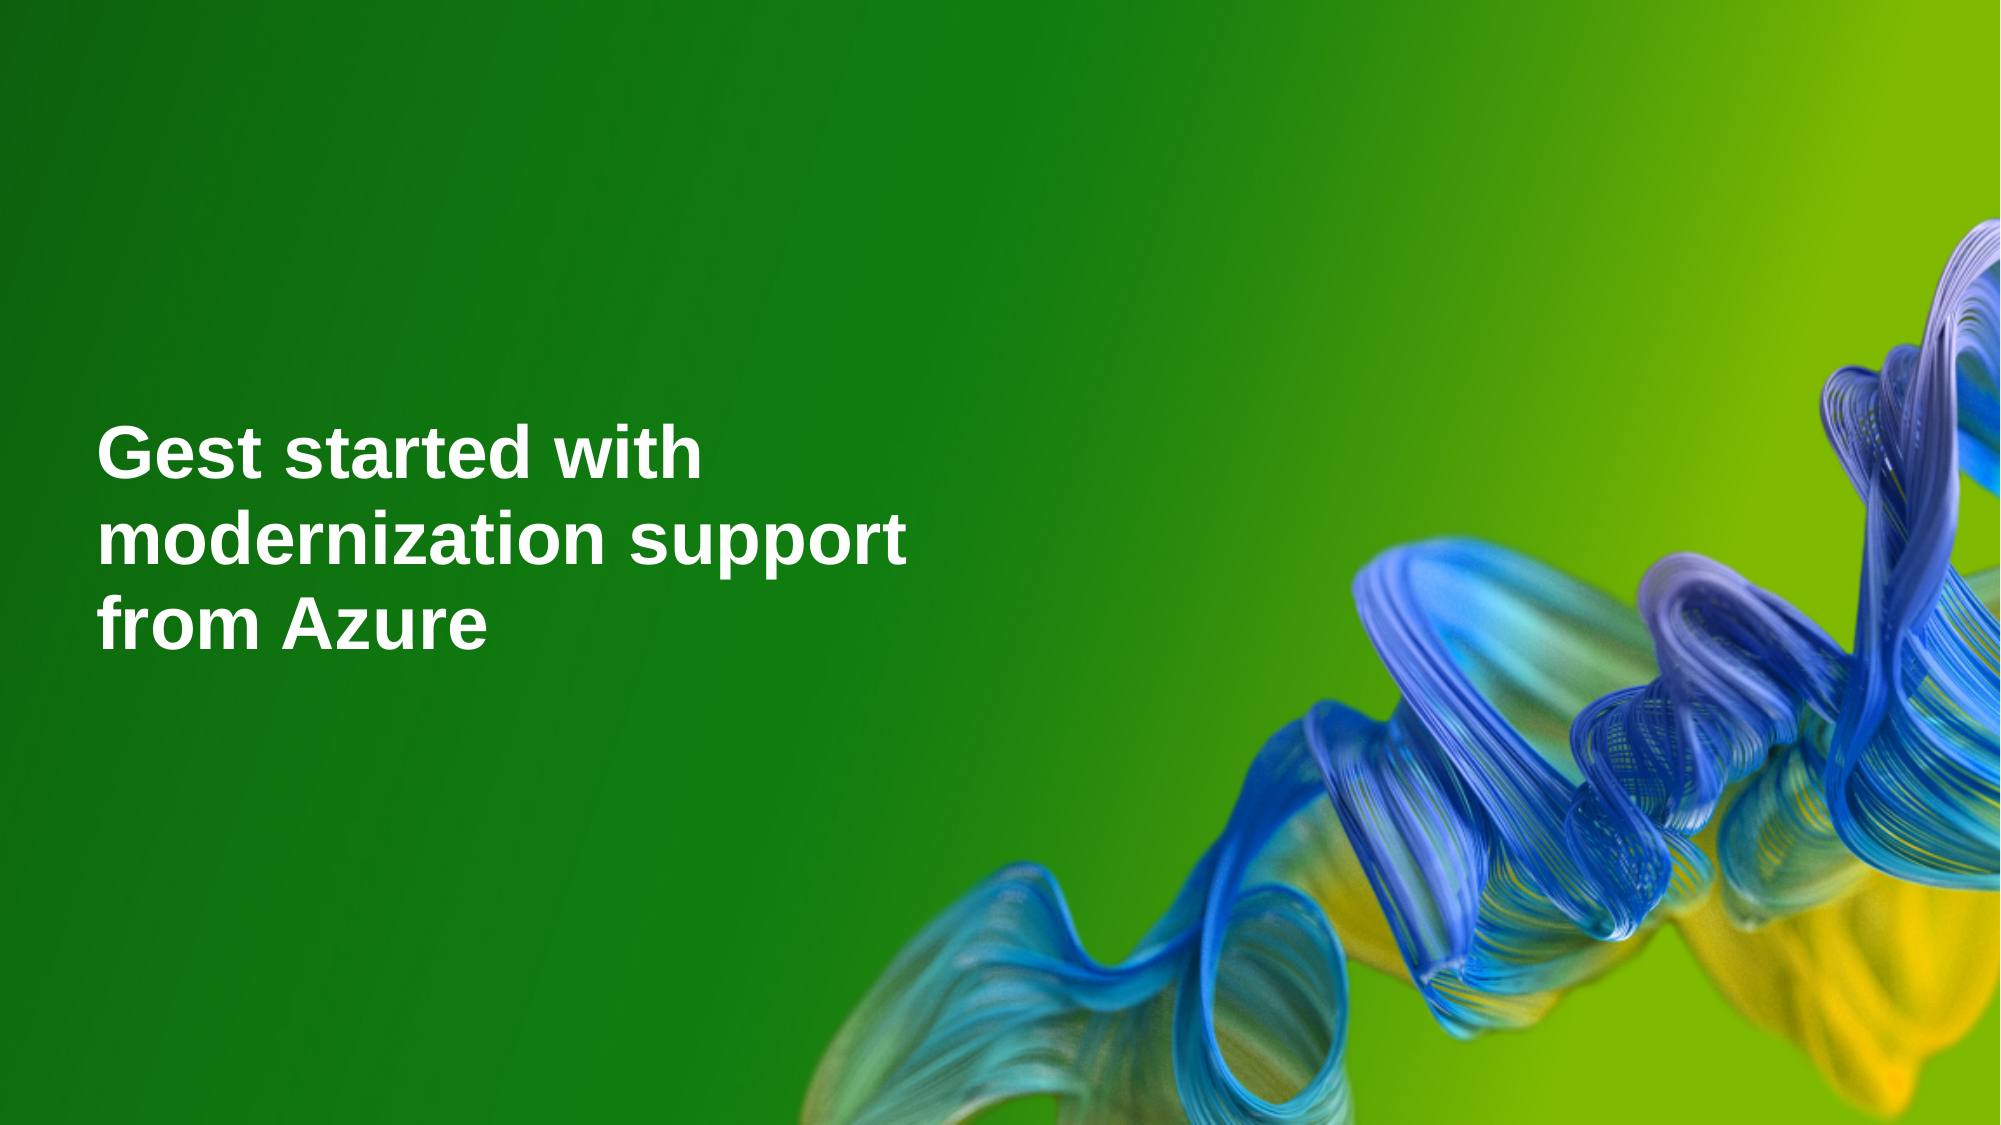

# Gest started with modernization support from Azure